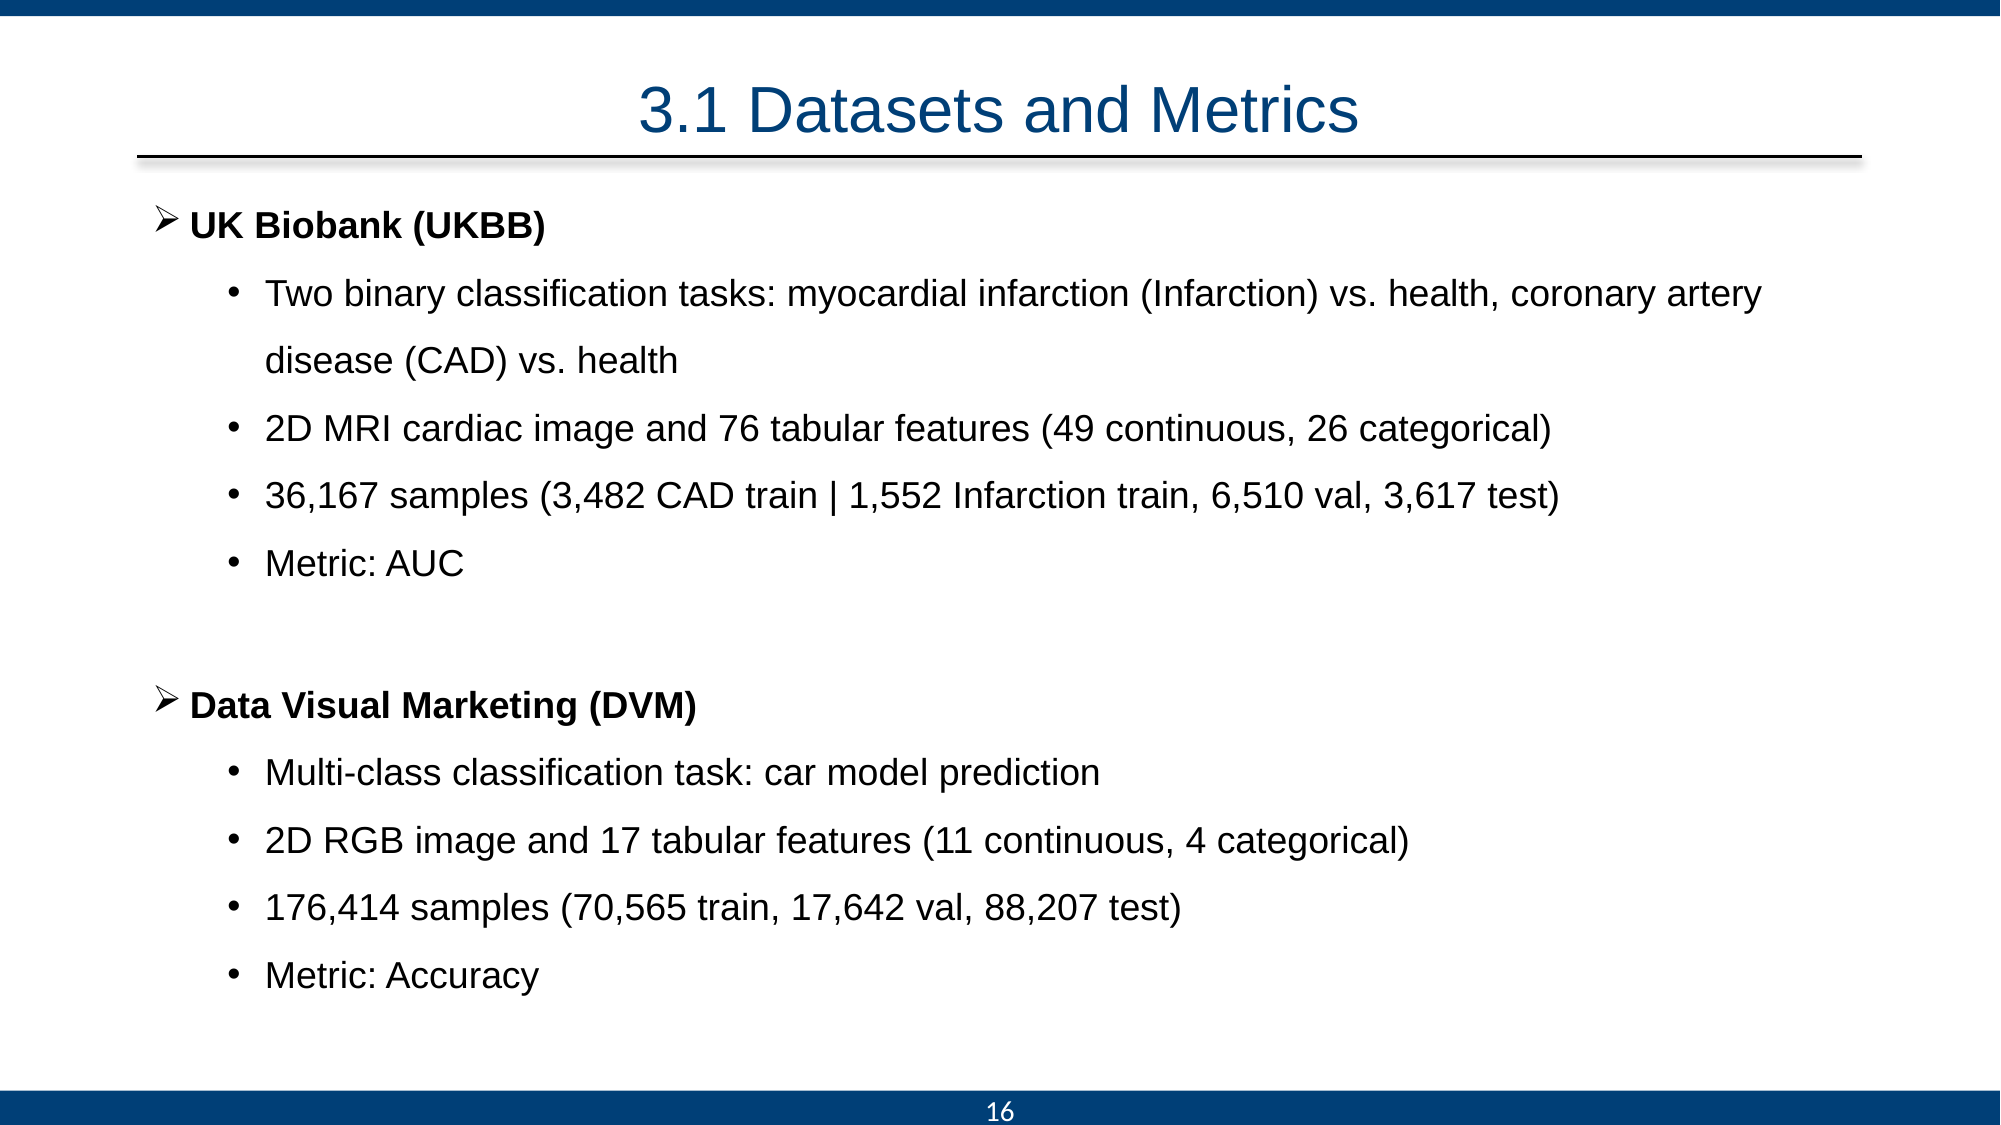

# 3.1 Datasets and Metrics
UK Biobank (UKBB)
Two binary classification tasks: myocardial infarction (Infarction) vs. health, coronary artery disease (CAD) vs. health
2D MRI cardiac image and 76 tabular features (49 continuous, 26 categorical)
36,167 samples (3,482 CAD train | 1,552 Infarction train, 6,510 val, 3,617 test)
Metric: AUC

Data Visual Marketing (DVM)
Multi-class classification task: car model prediction
2D RGB image and 17 tabular features (11 continuous, 4 categorical)
176,414 samples (70,565 train, 17,642 val, 88,207 test)
Metric: Accuracy
16